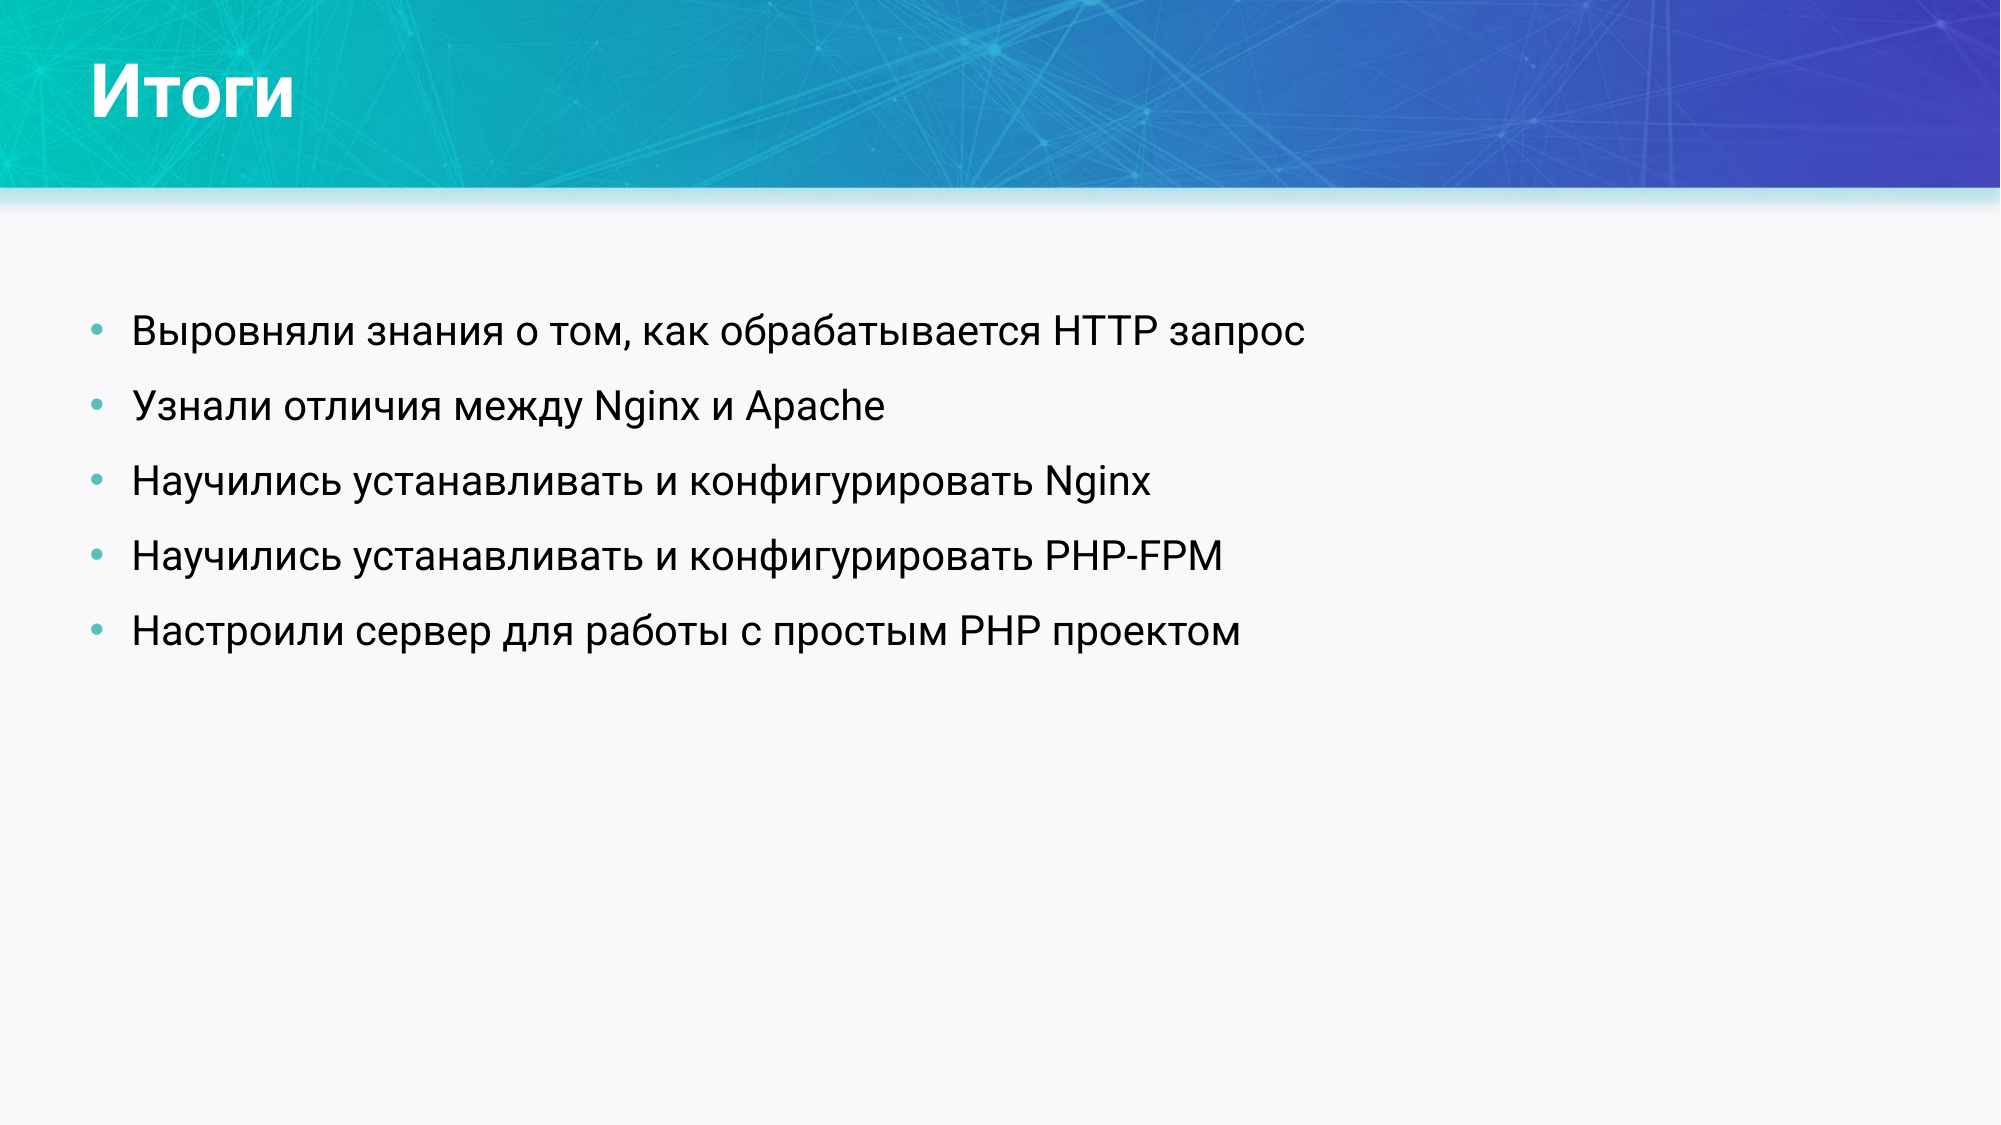

# Итоги
Выровняли знания о том, как обрабатывается HTTP запрос
Узнали отличия между Nginx и Apache
Научились устанавливать и конфигурировать Nginx
Научились устанавливать и конфигурировать PHP-FPM
Настроили сервер для работы с простым PHP проектом